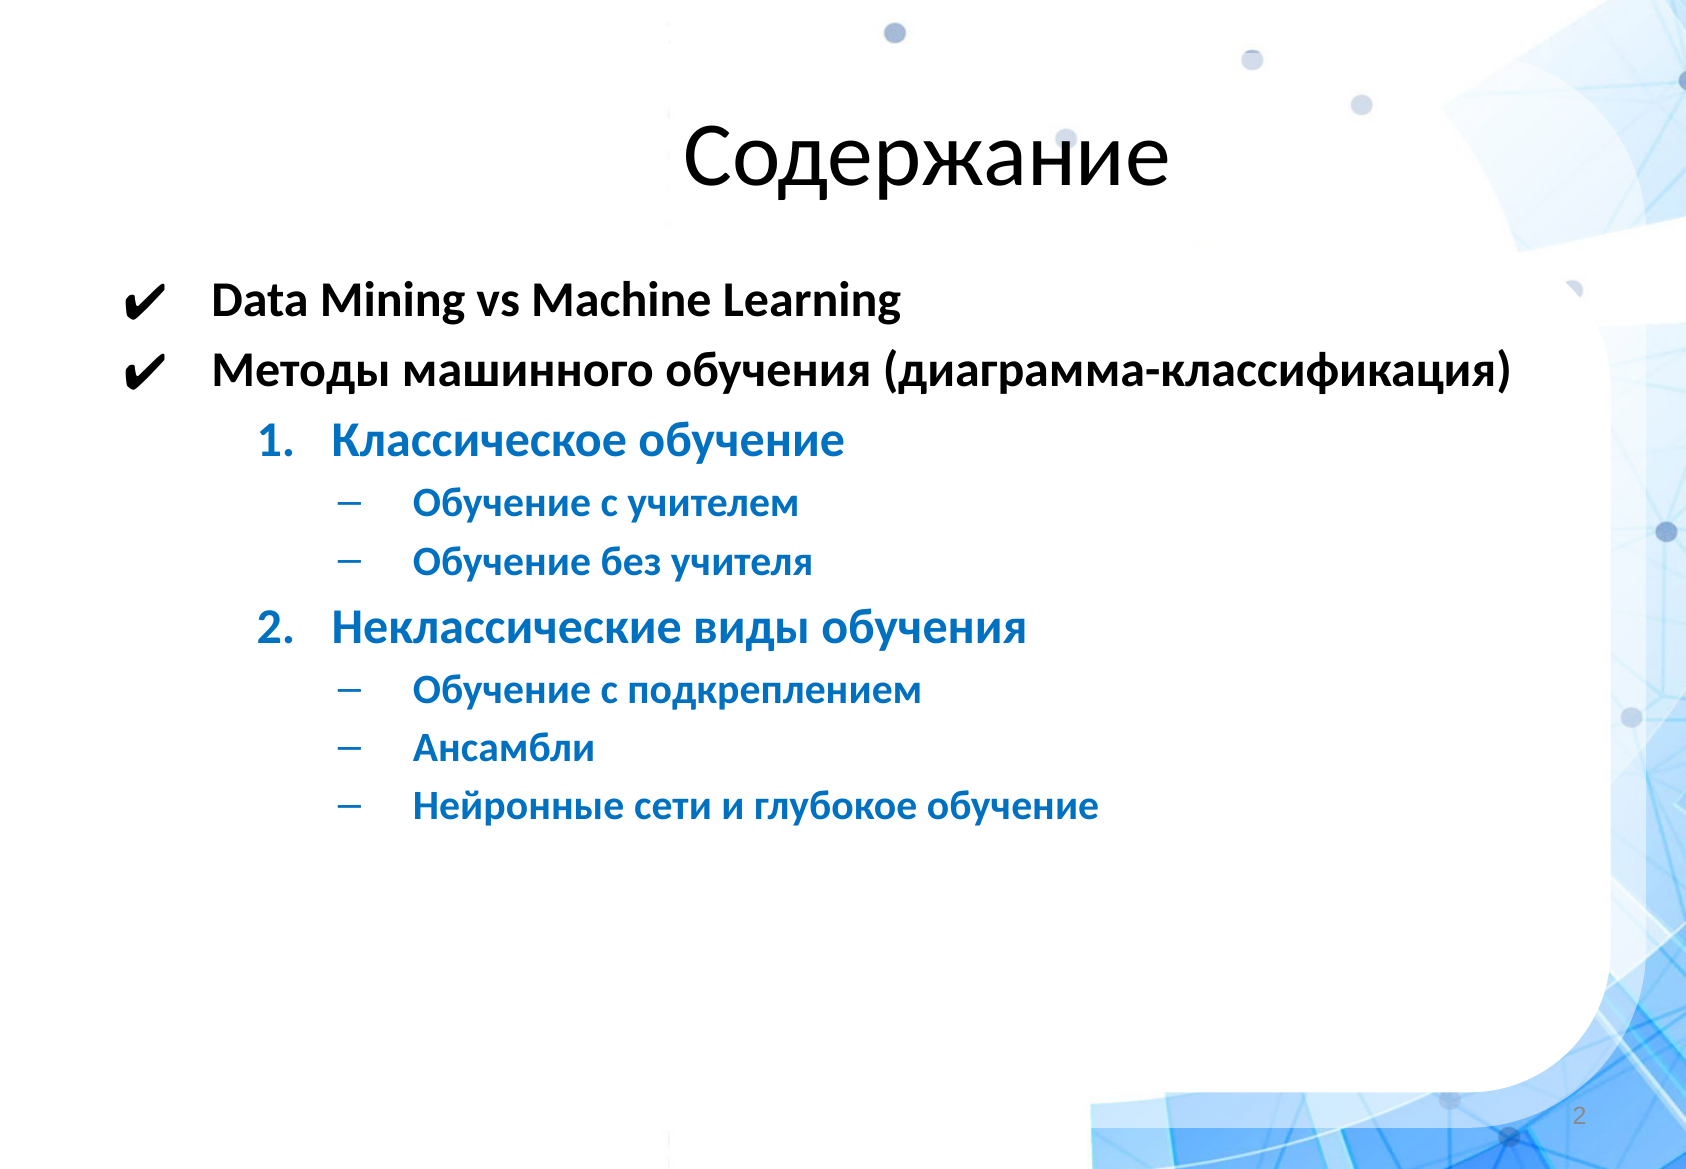

Обработка больших данных. Л9

Содержание

Data Mining vs Machine Learning
Методы машинного обучения (диаграмма-классификация)
Классическое обучение
Обучение с учителем
Обучение без учителя
Неклассические виды обучения
Обучение с подкреплением
Ансамбли
Нейронные сети и глубокое обучение
2